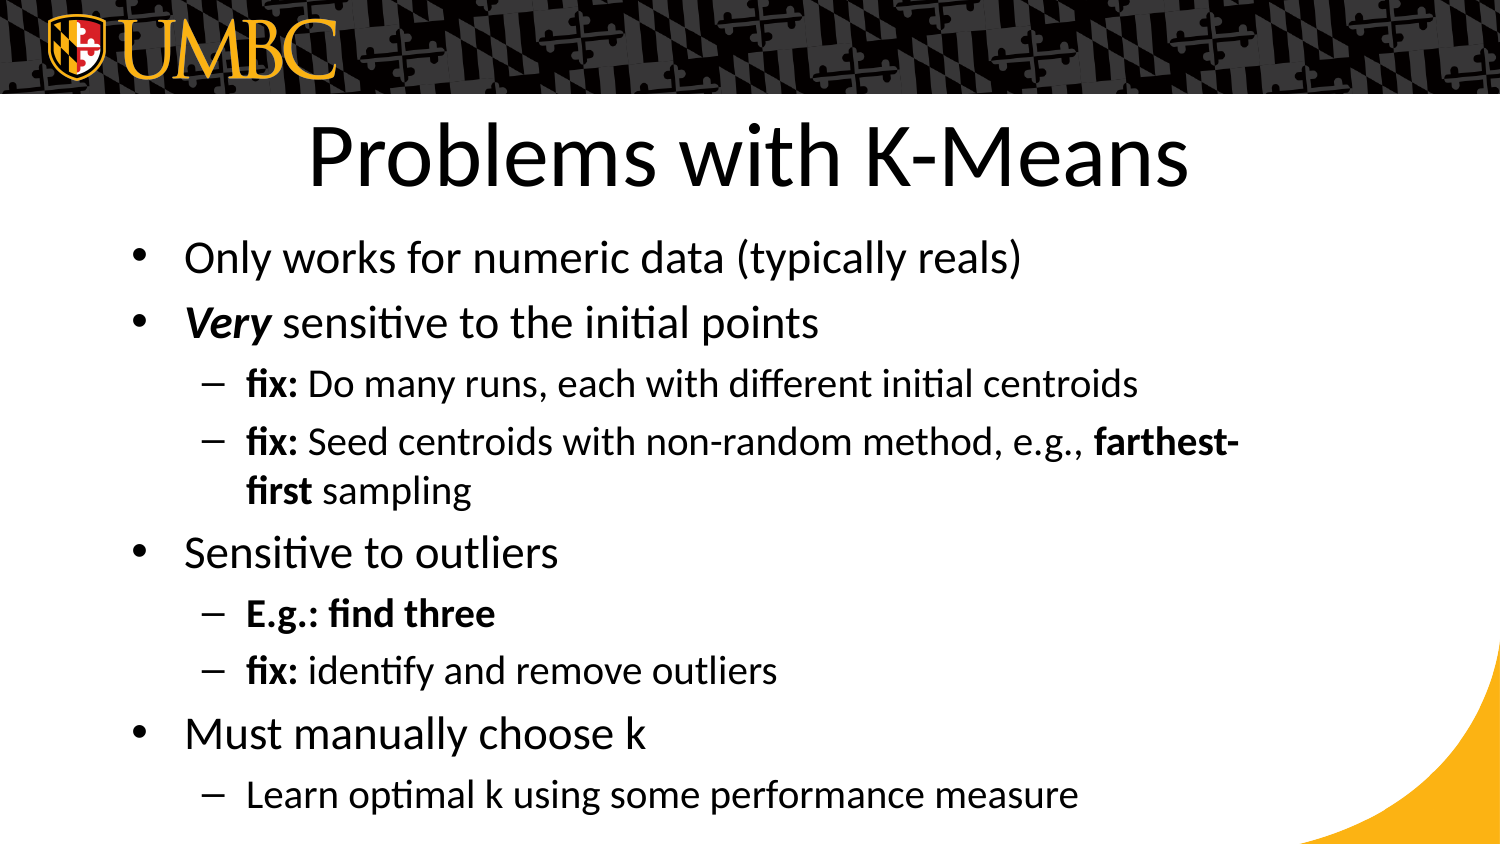

# Problems with K-Means
Only works for numeric data (typically reals)
Very sensitive to the initial points
fix: Do many runs, each with different initial centroids
fix: Seed centroids with non-random method, e.g., farthest-first sampling
Sensitive to outliers
E.g.: find three
fix: identify and remove outliers
Must manually choose k
Learn optimal k using some performance measure